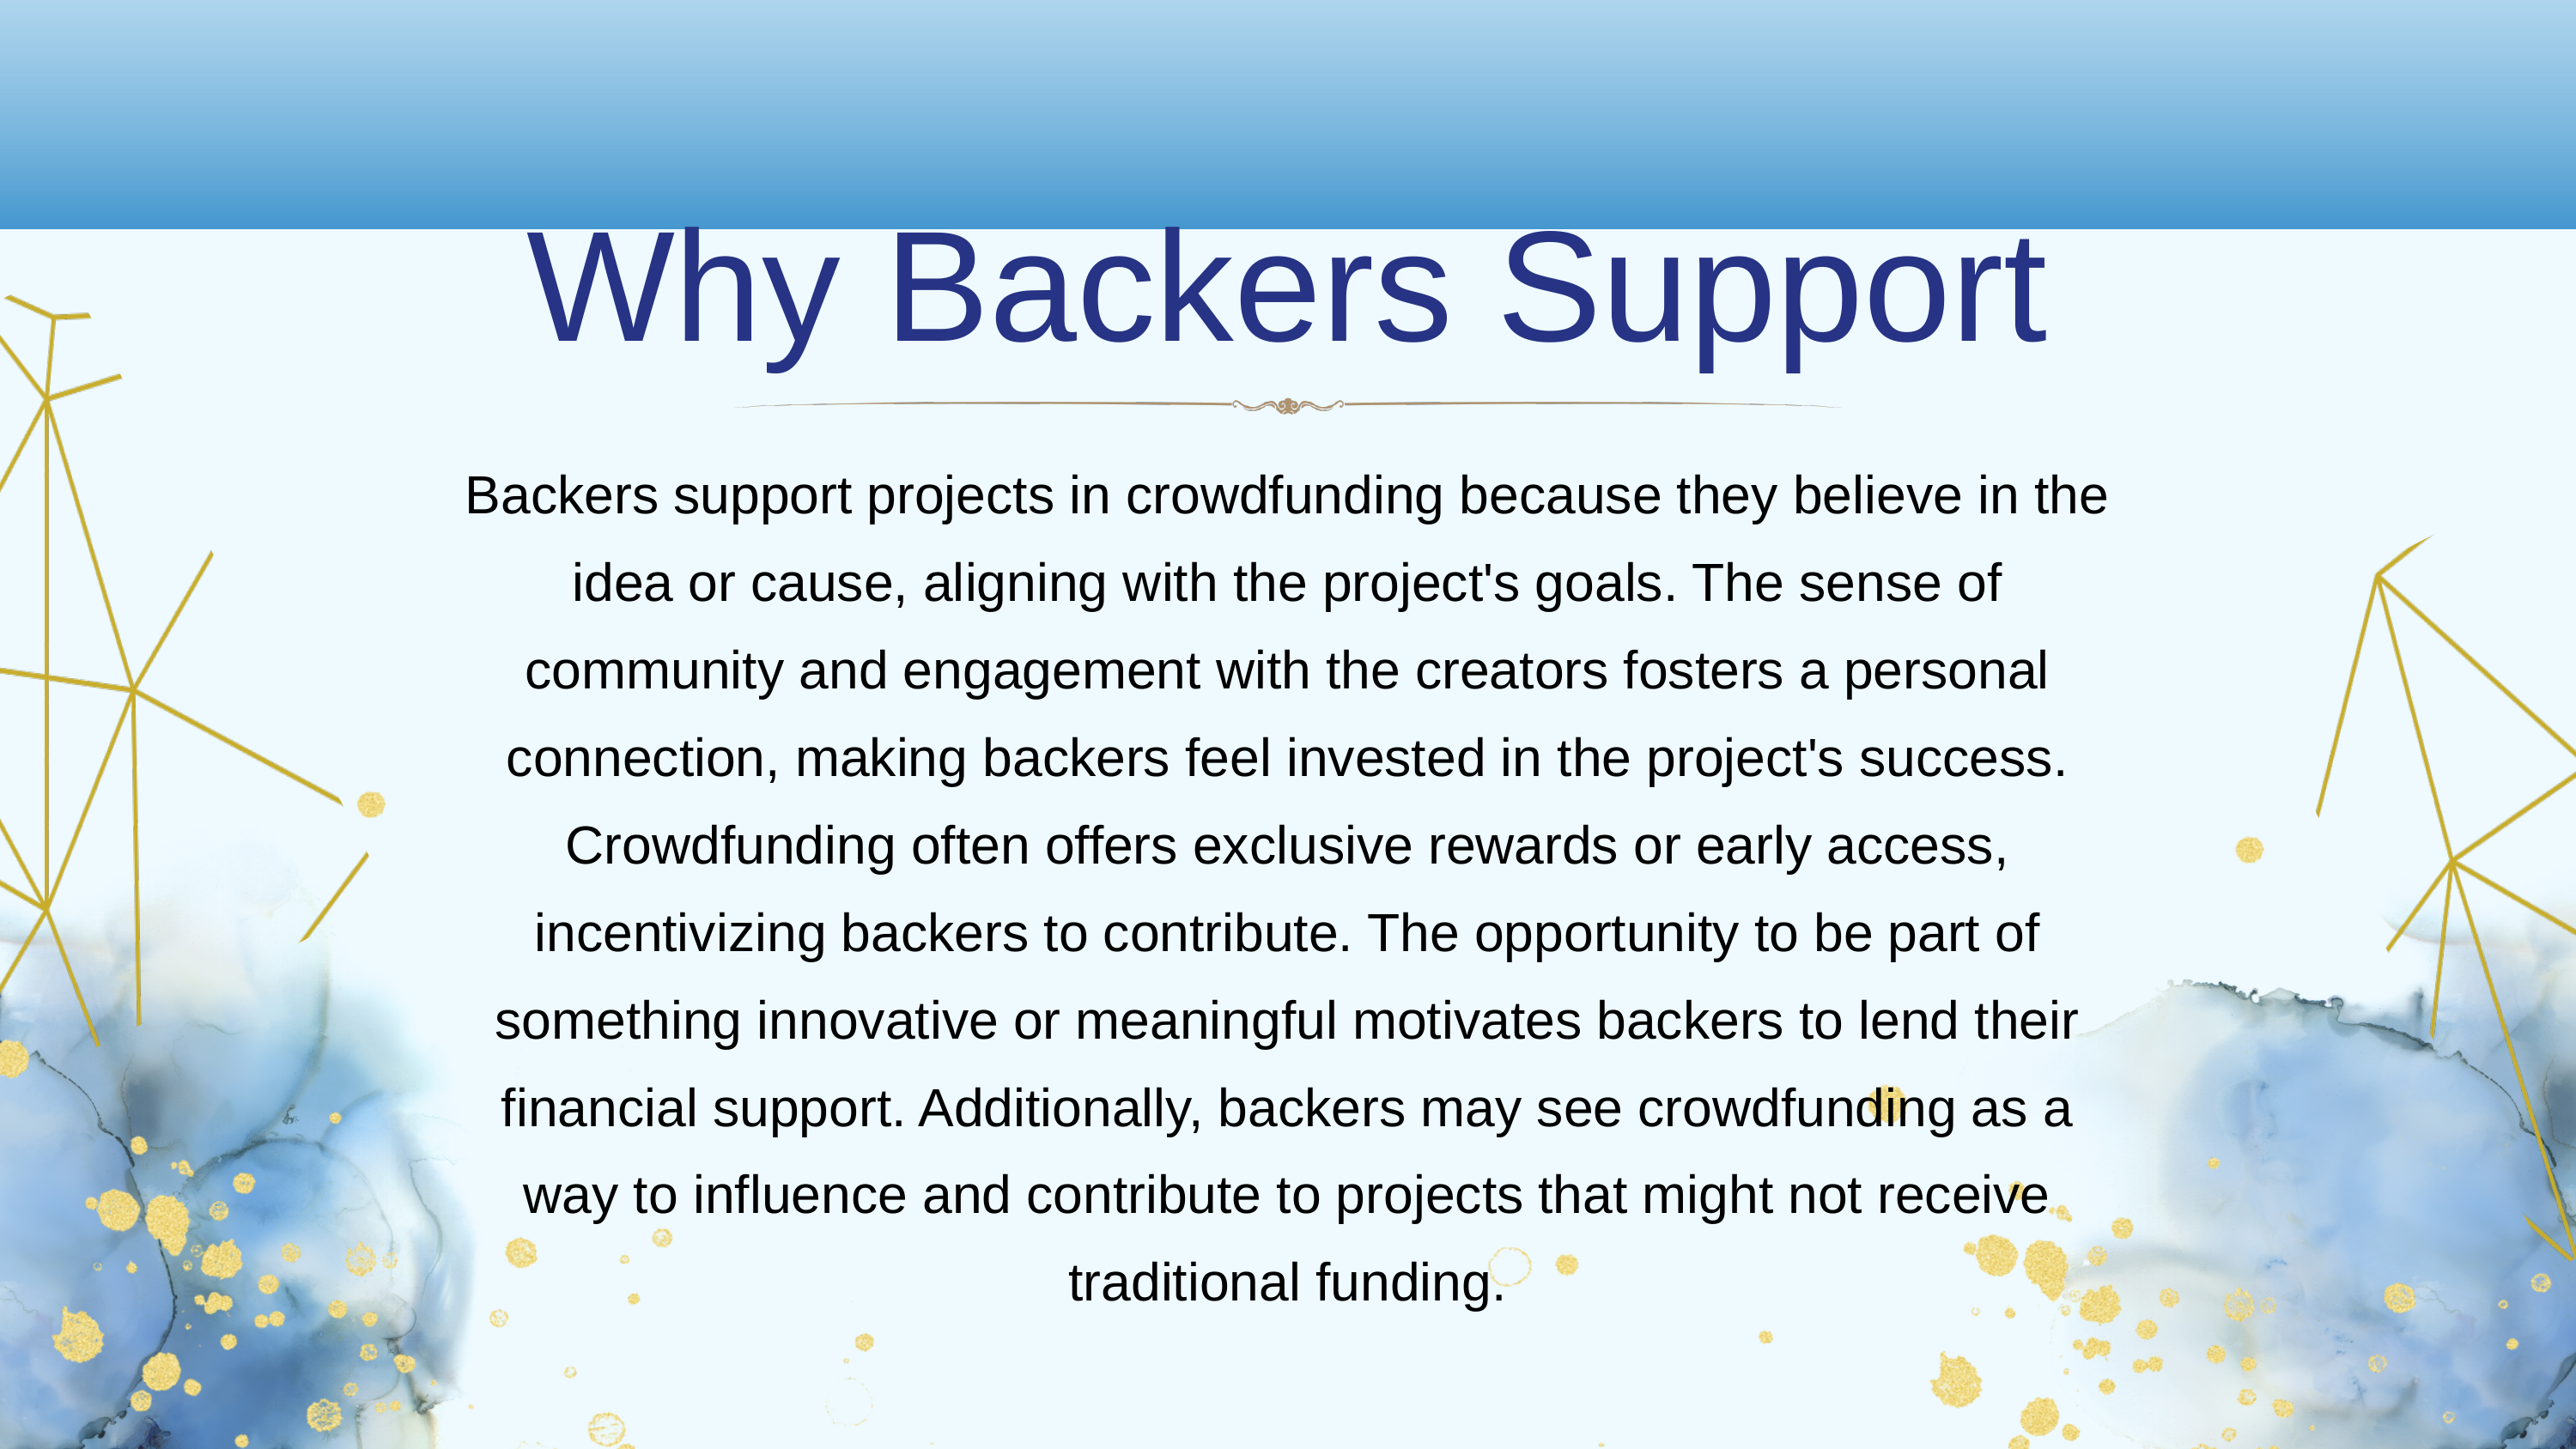

Why Backers Support

Backers support projects in crowdfunding because they believe in the idea or cause, aligning with the project's goals. The sense of community and engagement with the creators fosters a personal connection, making backers feel invested in the project's success. Crowdfunding often offers exclusive rewards or early access, incentivizing backers to contribute. The opportunity to be part of something innovative or meaningful motivates backers to lend their financial support. Additionally, backers may see crowdfunding as a way to influence and contribute to projects that might not receive traditional funding.